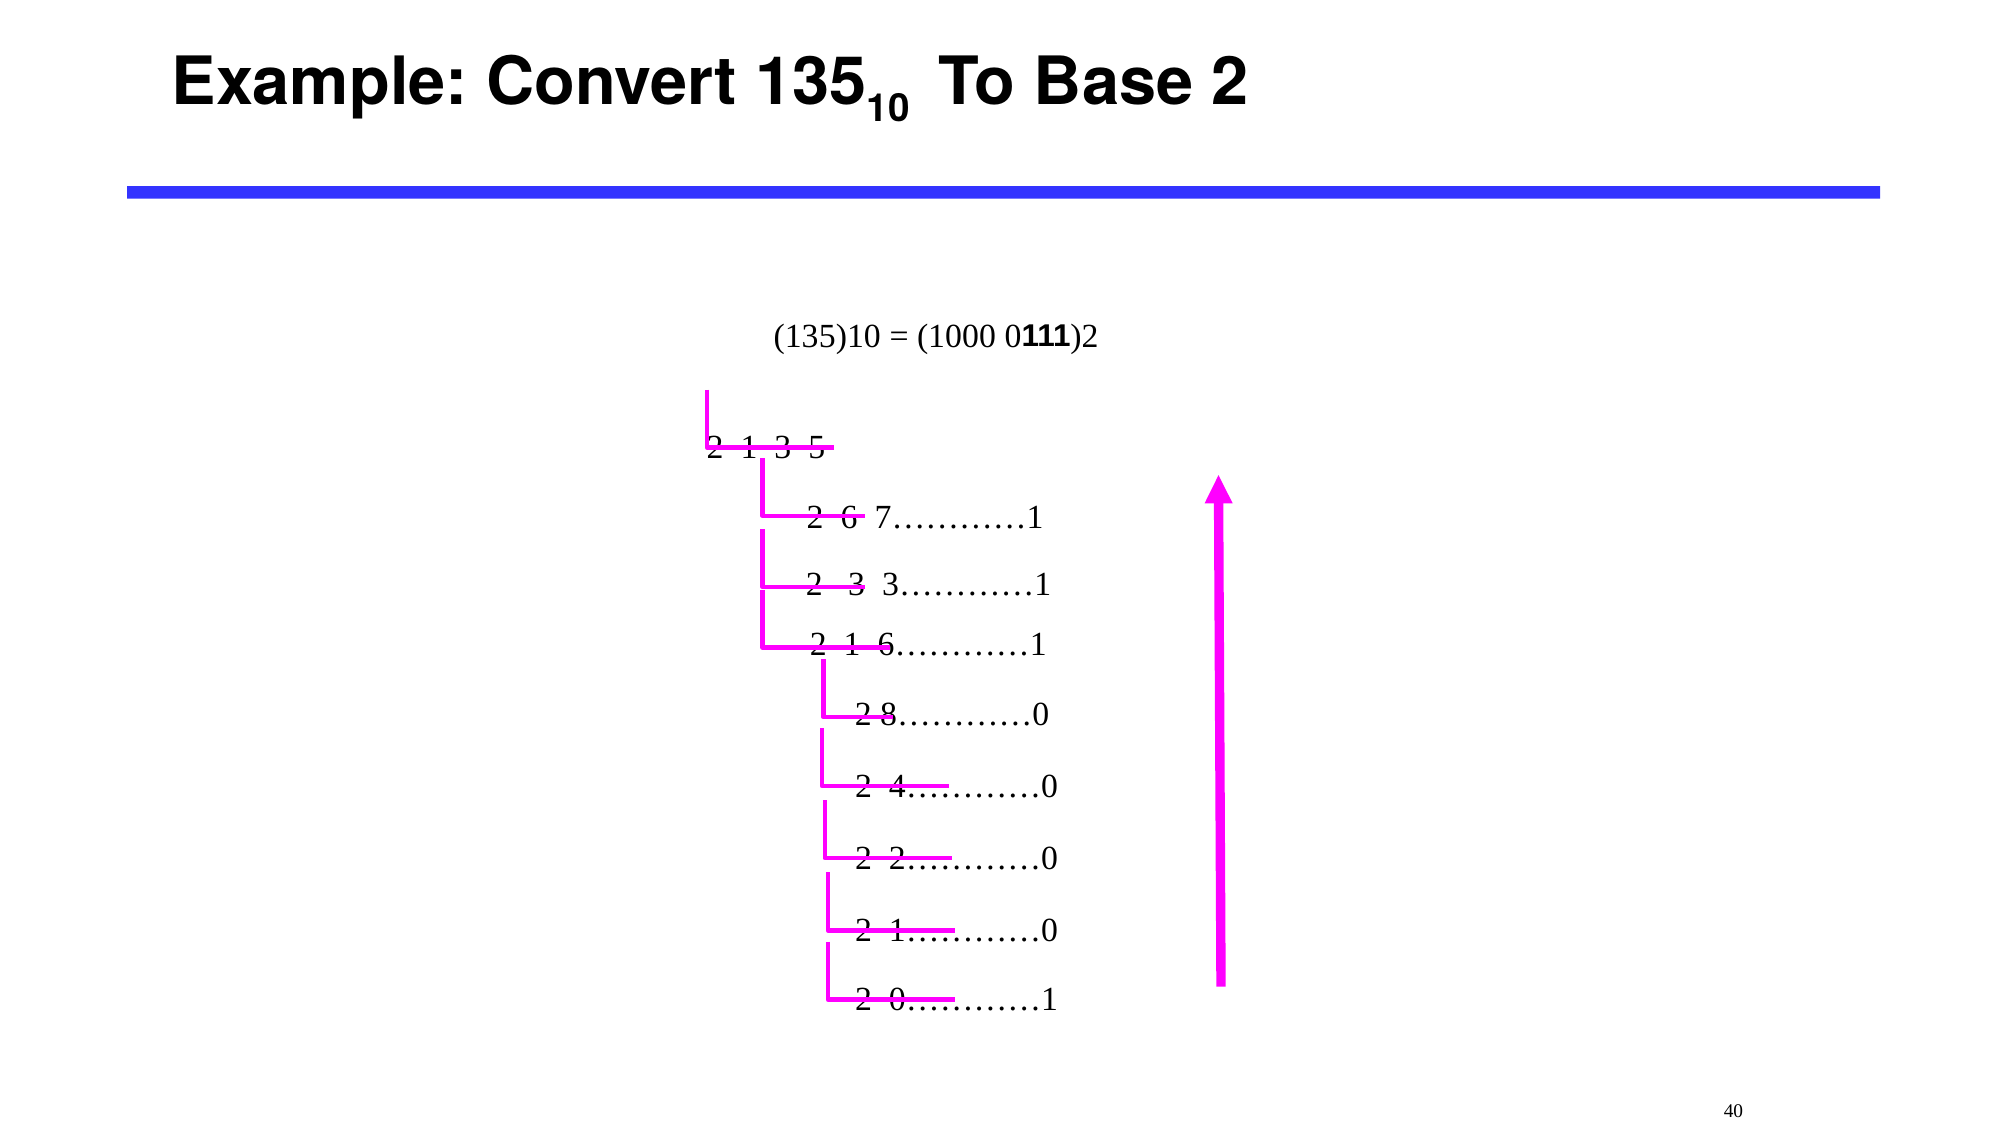

# Example: Convert 13510  To Base 2
   (135)10 = (1000 0111)2
2  1  3  5

2  6  7…………1

2   3  3…………1

2  1  6…………1

2 8…………0

2  4…………0

2  2…………0

2  1…………0

2  0…………1

                           40